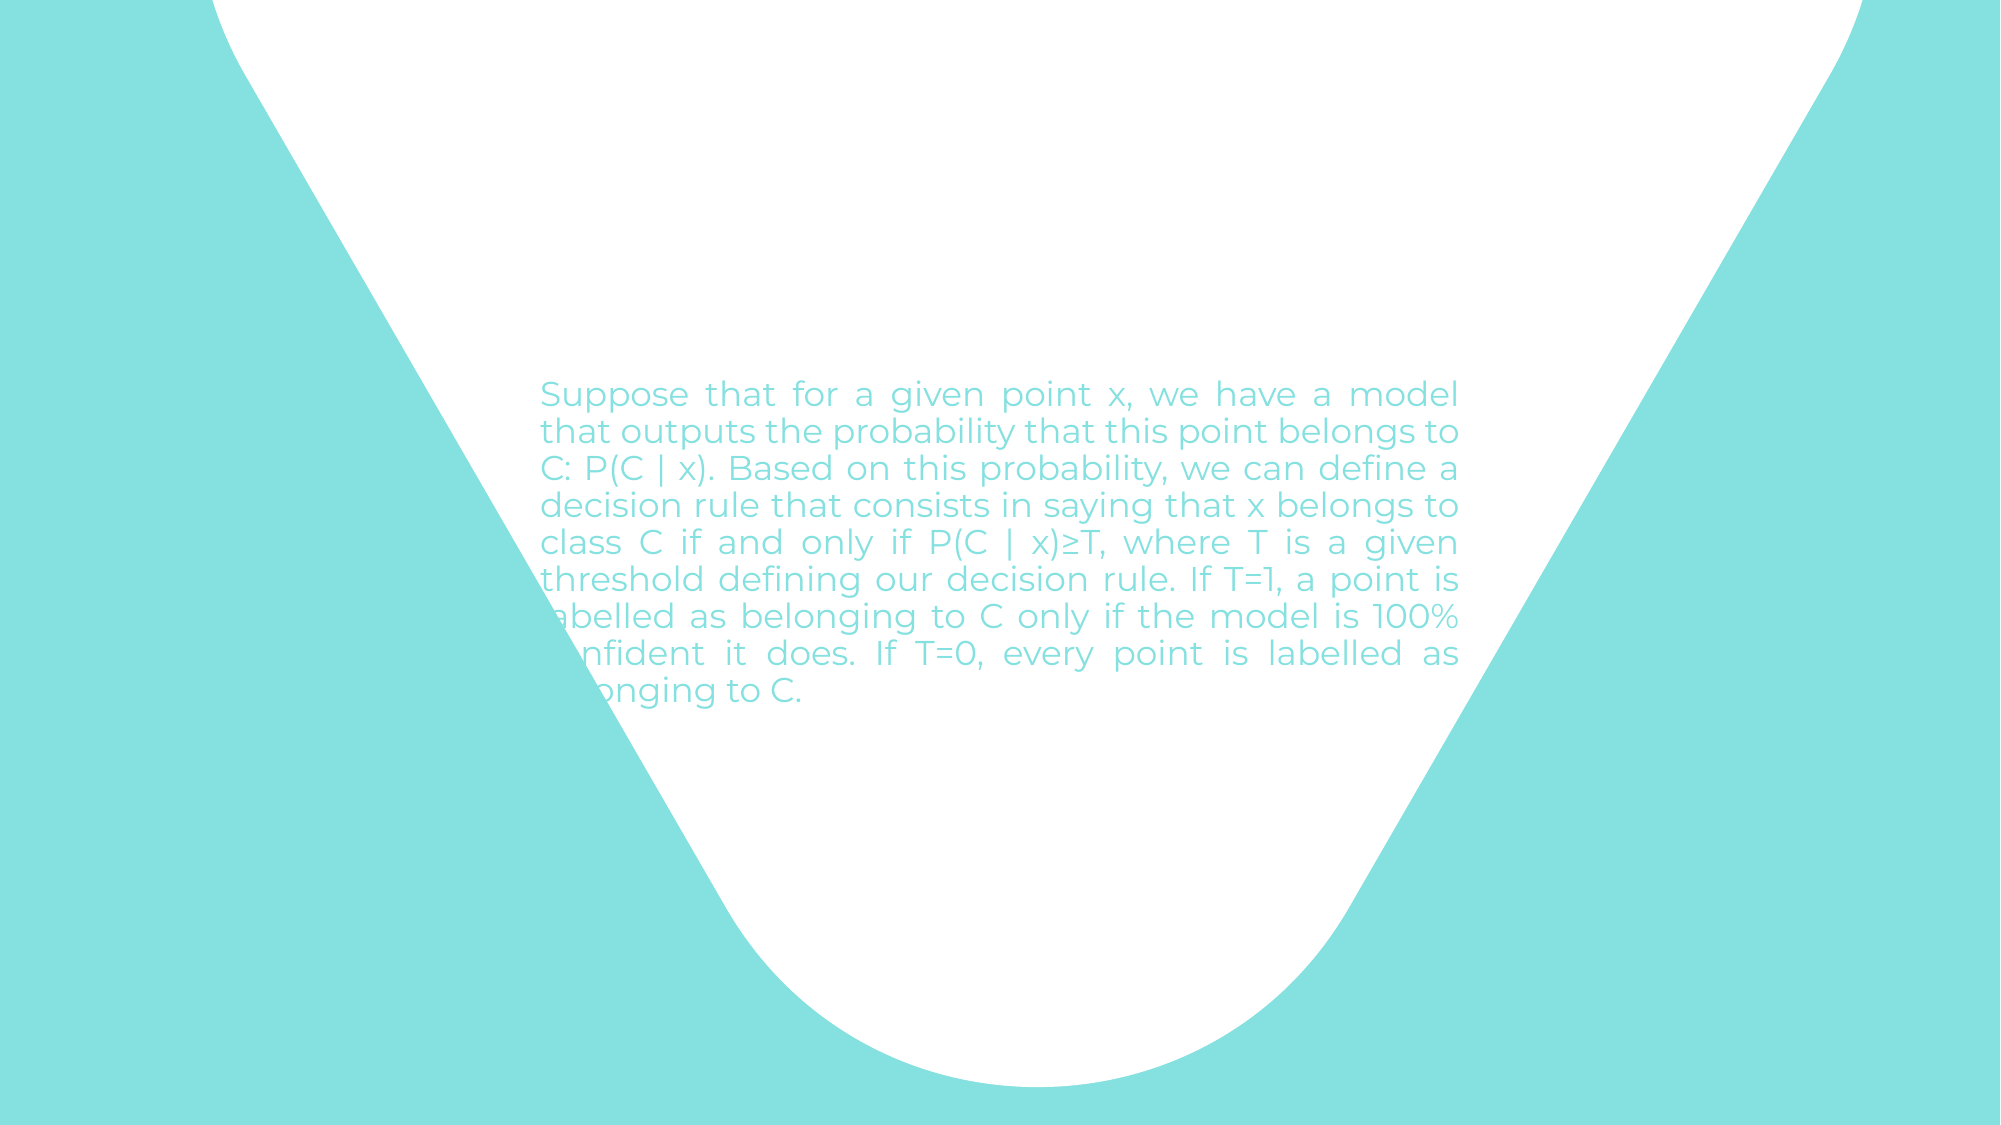

# ROC (Receiver Operating Characteristic)
Suppose that for a given point x, we have a model that outputs the probability that this point belongs to C: P(C | x). Based on this probability, we can define a decision rule that consists in saying that x belongs to class C if and only if P(C | x)≥T, where T is a given threshold defining our decision rule. If T=1, a point is labelled as belonging to C only if the model is 100% confident it does. If T=0, every point is labelled as belonging to C.